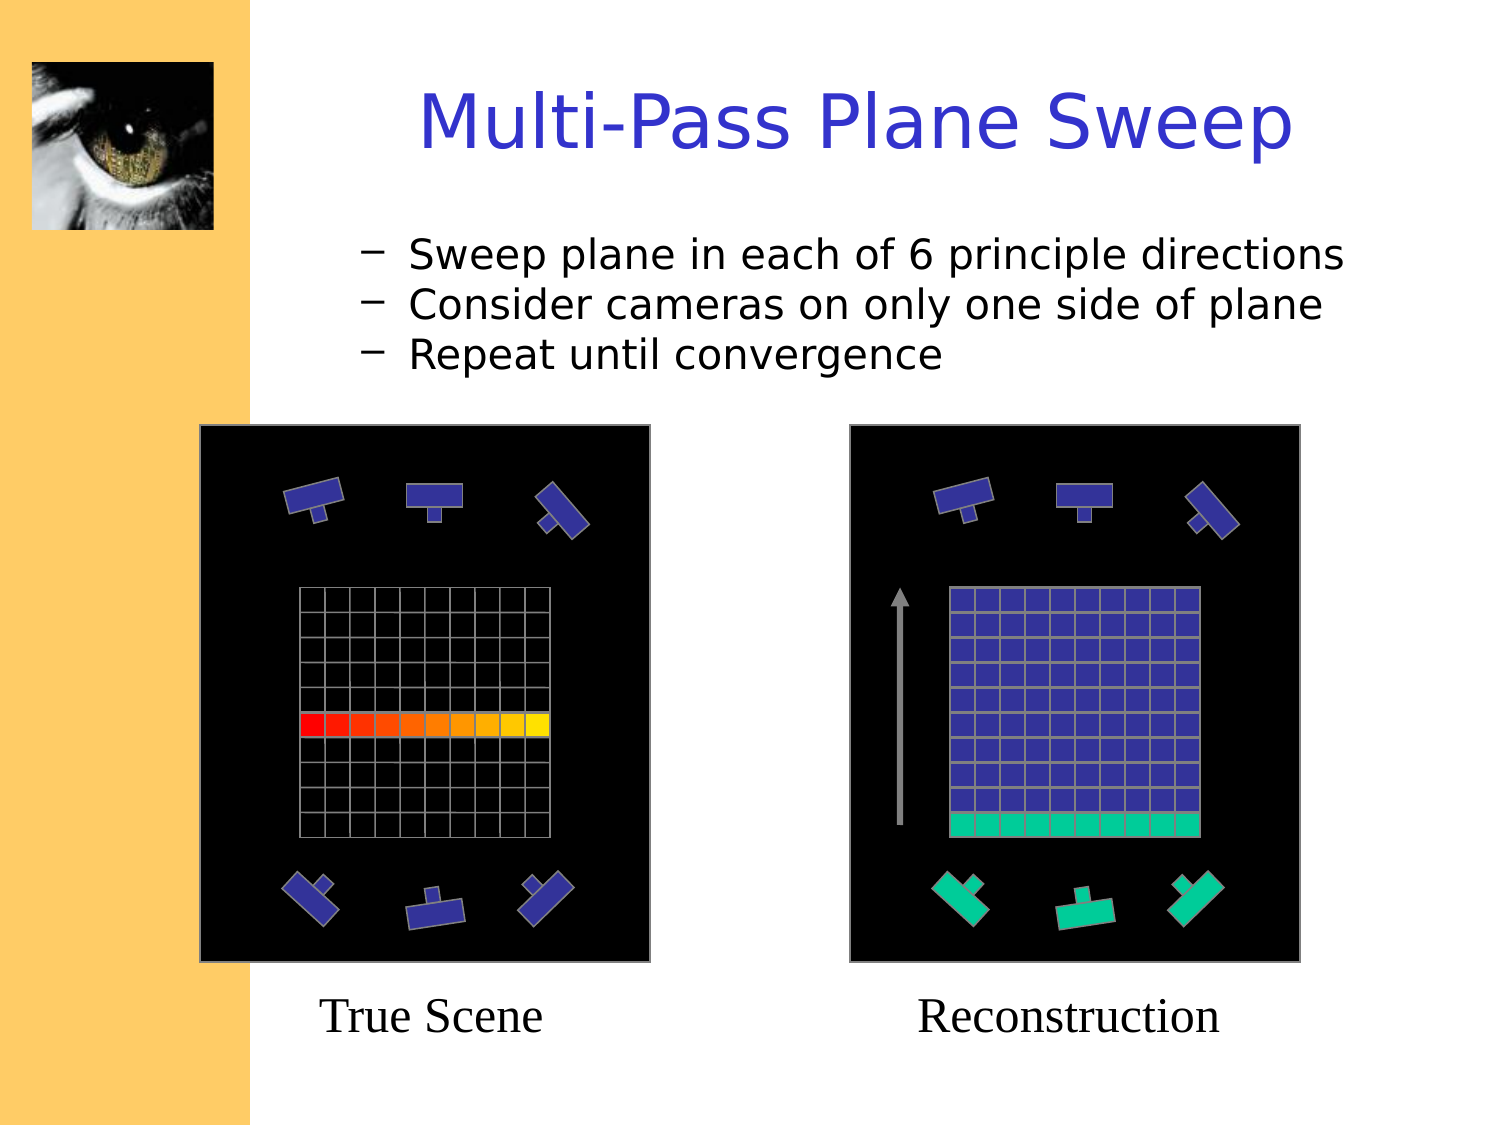

# Multi-Pass Plane Sweep
Sweep plane in each of 6 principle directions
Consider cameras on only one side of plane
Repeat until convergence

True Scene
Reconstruction